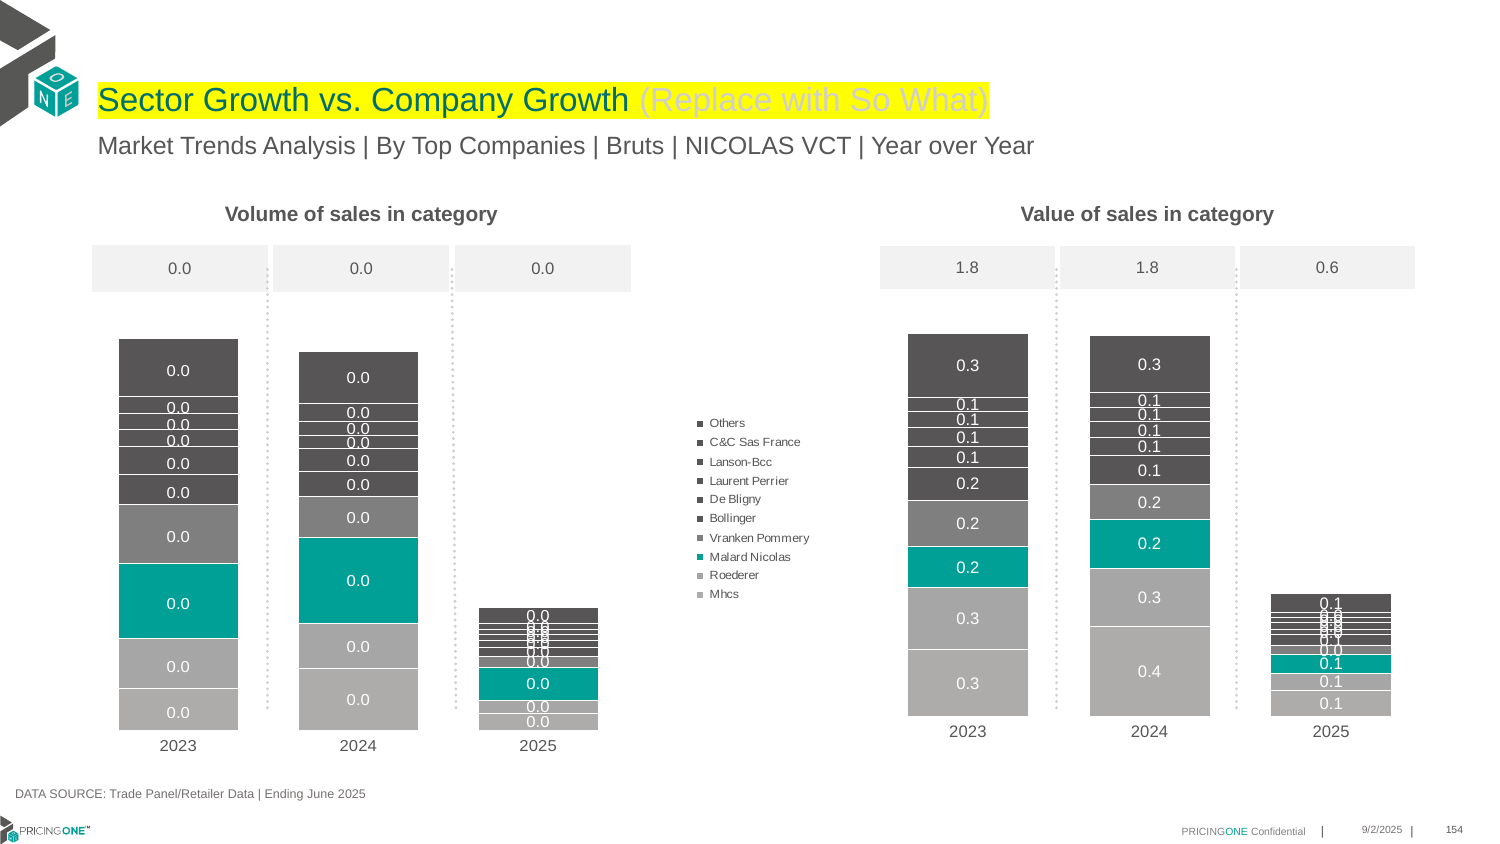

# Sector Growth vs. Company Growth (Replace with So What)
Market Trends Analysis | By Top Companies | Bruts | NICOLAS VCT | Year over Year
| Value of sales in category |  |  |
| --- | --- | --- |
| 1.8 | 1.8 | 0.6 |
| Volume of sales in category |  |  |
| --- | --- | --- |
| 0.0 | 0.0 | 0.0 |

### Chart

| Category | Mhcs | Roederer | Malard Nicolas | Vranken Pommery | Bollinger | De Bligny | Laurent Perrier | Lanson-Bcc | C&C Sas France | Others |
|---|---|---|---|---|---|---|---|---|---|---|
| 2023 | 0.31707 | 0.298193 | 0.194283 | 0.220563 | 0.159661 | 0.096291 | 0.09471 | 0.076385 | 0.066937 | 0.301914 |
| 2024 | 0.429573 | 0.276698 | 0.233207 | 0.165622 | 0.139757 | 0.083888 | 0.077311 | 0.068325 | 0.069902 | 0.273066 |
| 2025 | 0.123563 | 0.081772 | 0.088683 | 0.044337 | 0.0507 | 0.025846 | 0.032612 | 0.023789 | 0.022719 | 0.089437 |

### Chart

| Category | Mhcs | Roederer | Malard Nicolas | Vranken Pommery | Bollinger | De Bligny | Laurent Perrier | Lanson-Bcc | C&C Sas France | Others |
|---|---|---|---|---|---|---|---|---|---|---|
| 2023 | 0.003908 | 0.004583 | 0.006949 | 0.005407 | 0.002746 | 0.00266 | 0.001501 | 0.001481 | 0.001613 | 0.005355 |
| 2024 | 0.005712 | 0.004174 | 0.00793 | 0.003773 | 0.002303 | 0.002099 | 0.001243 | 0.001315 | 0.001674 | 0.004743 |
| 2025 | 0.001633 | 0.001194 | 0.002994 | 0.001042 | 0.000847 | 0.000645 | 0.000549 | 0.000472 | 0.000505 | 0.001514 |
DATA SOURCE: Trade Panel/Retailer Data | Ending June 2025

9/2/2025
154